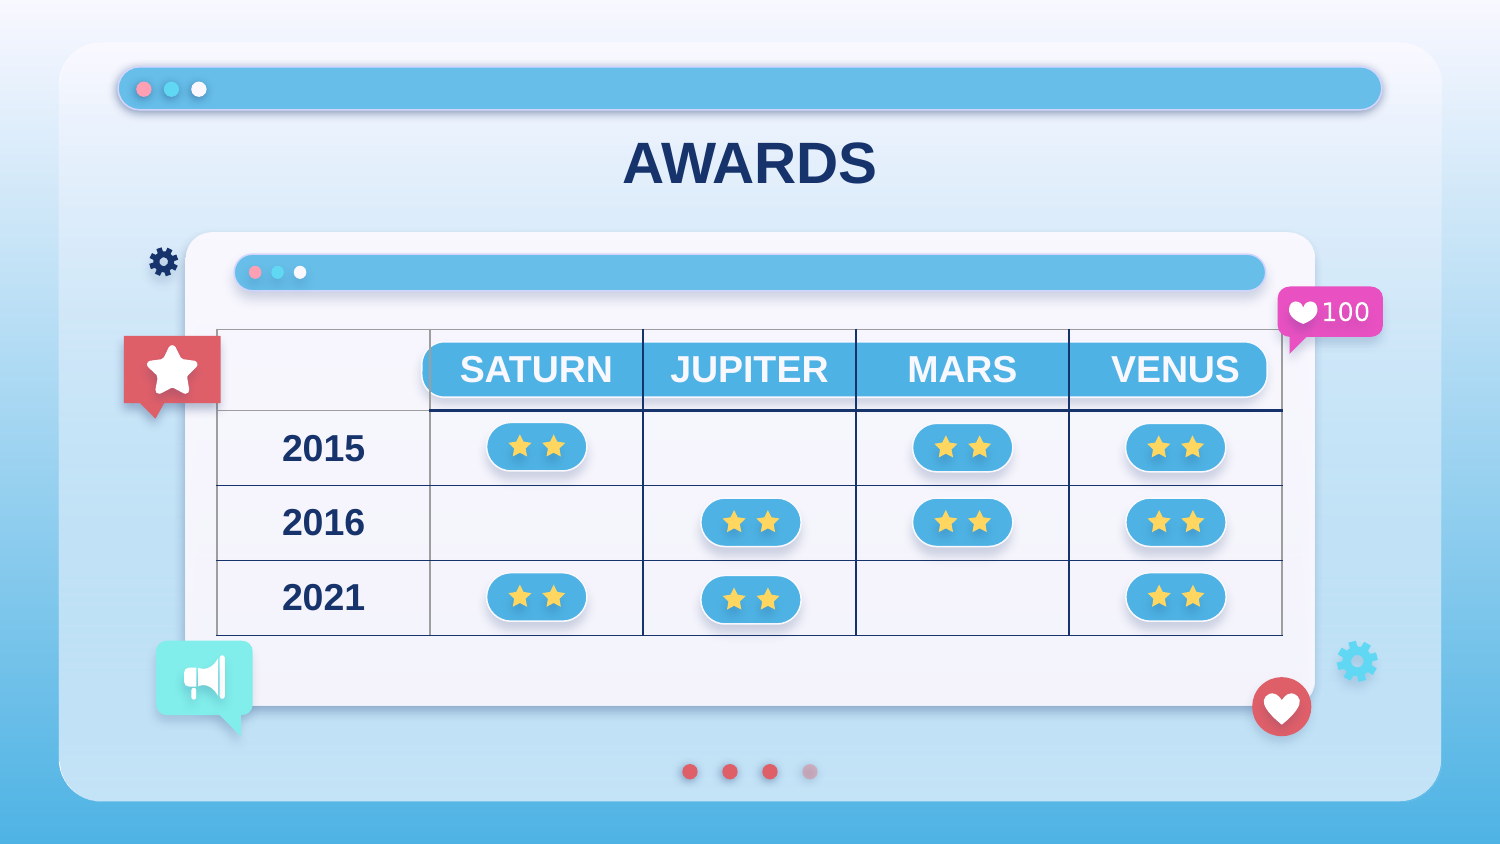

# AWARDS

|  | SATURN | JUPITER | MARS | VENUS |
| --- | --- | --- | --- | --- |
| 2015 |  |  |  |  |
| 2016 |  |  |  |  |
| 2021 |  |  |  |  |